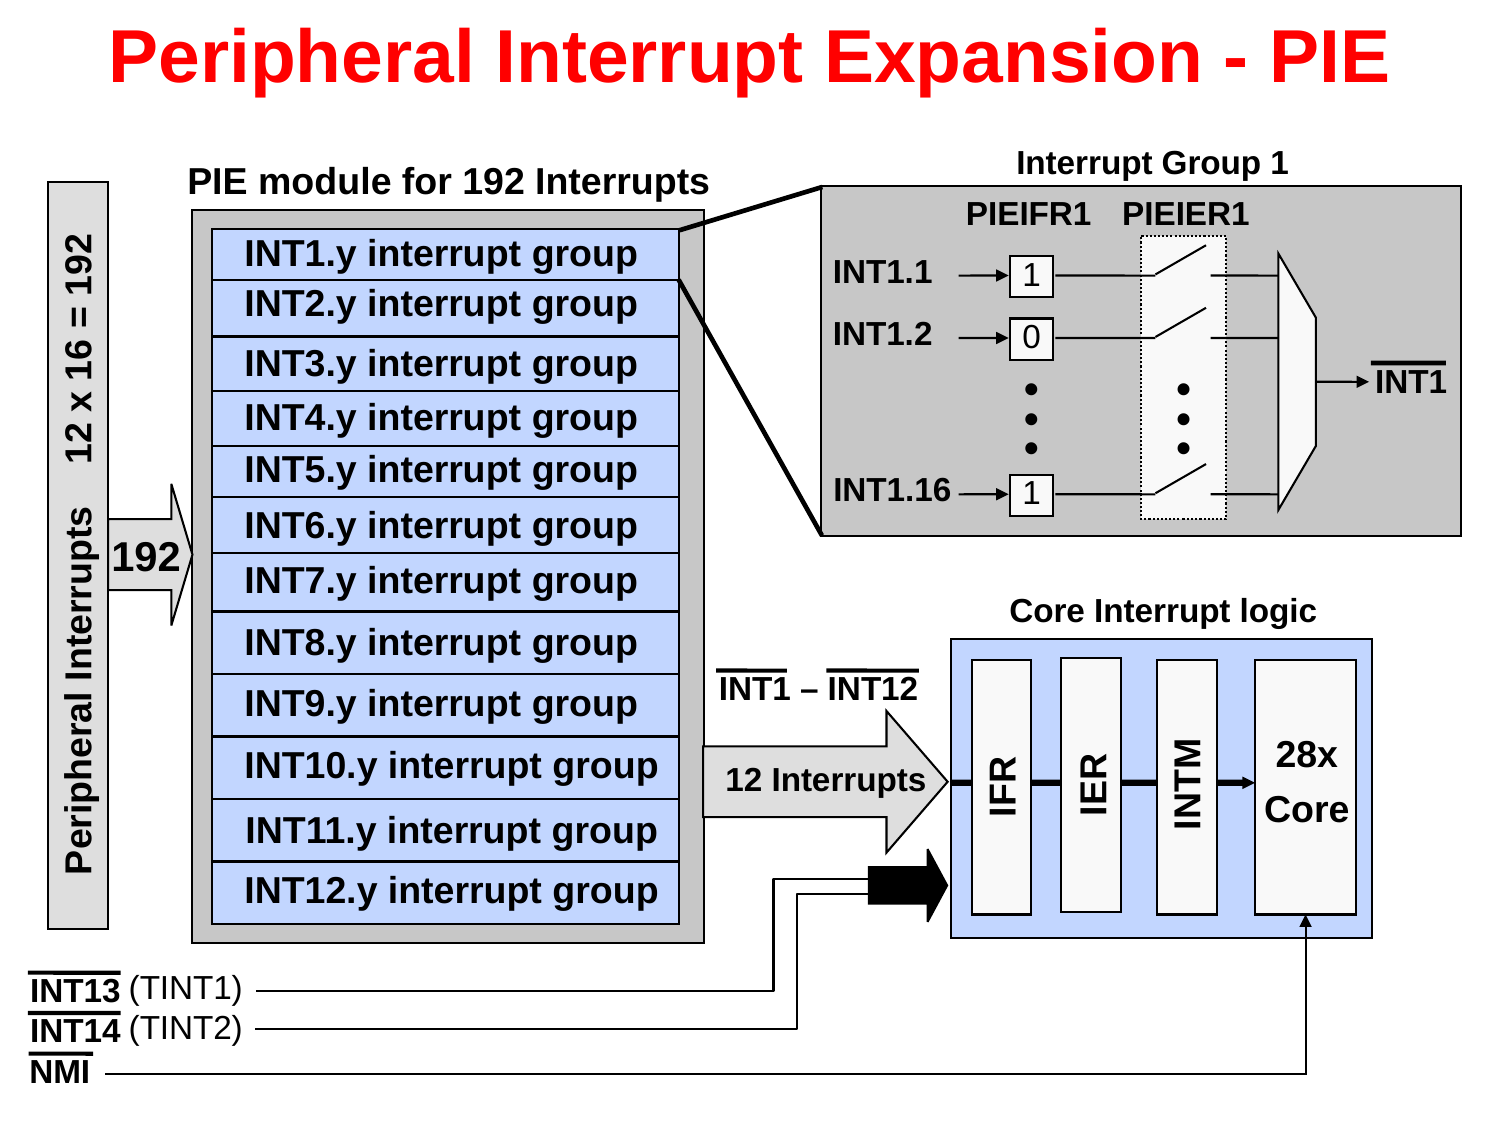

# Peripheral Interrupt Expansion - PIE
Interrupt Group 1

PIE module for 192 Interrupts

INT1.y interrupt group

INT2.y interrupt group

INT3.y interrupt group

INT4.y interrupt group

INT5.y interrupt group

INT6.y interrupt group

INT7.y interrupt group

INT8.y interrupt group

INT9.y interrupt group
INT10.y interrupt group
INT11.y interrupt group
INT12.y interrupt group

PIEIFR1
PIEIER1

INT1.1
1
0
•
•
•
1

INT1.2

INT1

•
•
•

INT1.16

Peripheral Interrupts    12 x 16 = 192
192
Core Interrupt logic

INT1 – INT12

28x
Core
INTM
IER
12 Interrupts
IFR

(TINT1)
INT13

(TINT2)
INT14

NMI